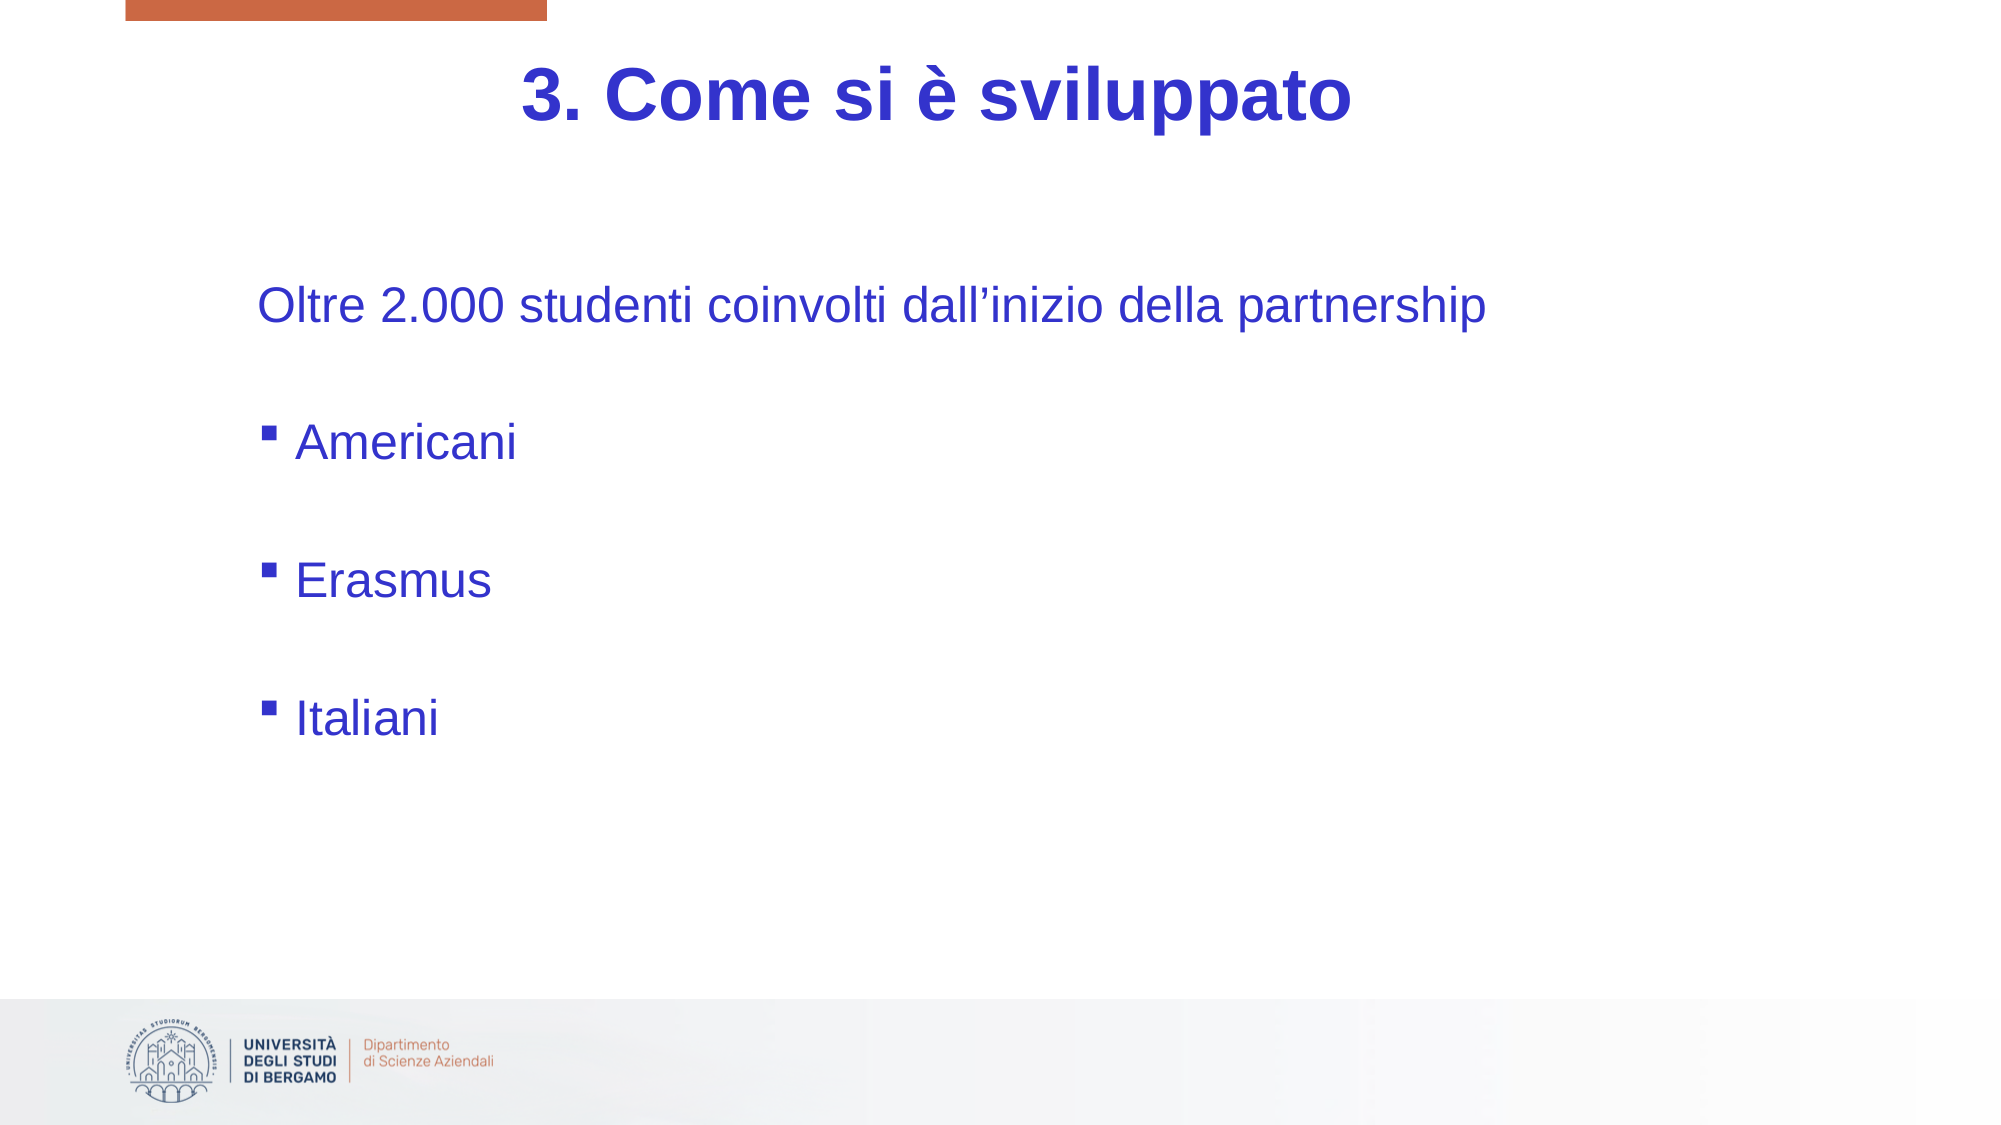

3. Come si è sviluppato

Oltre 2.000 studenti coinvolti dall’inizio della partnership

Americani

Erasmus

Italiani